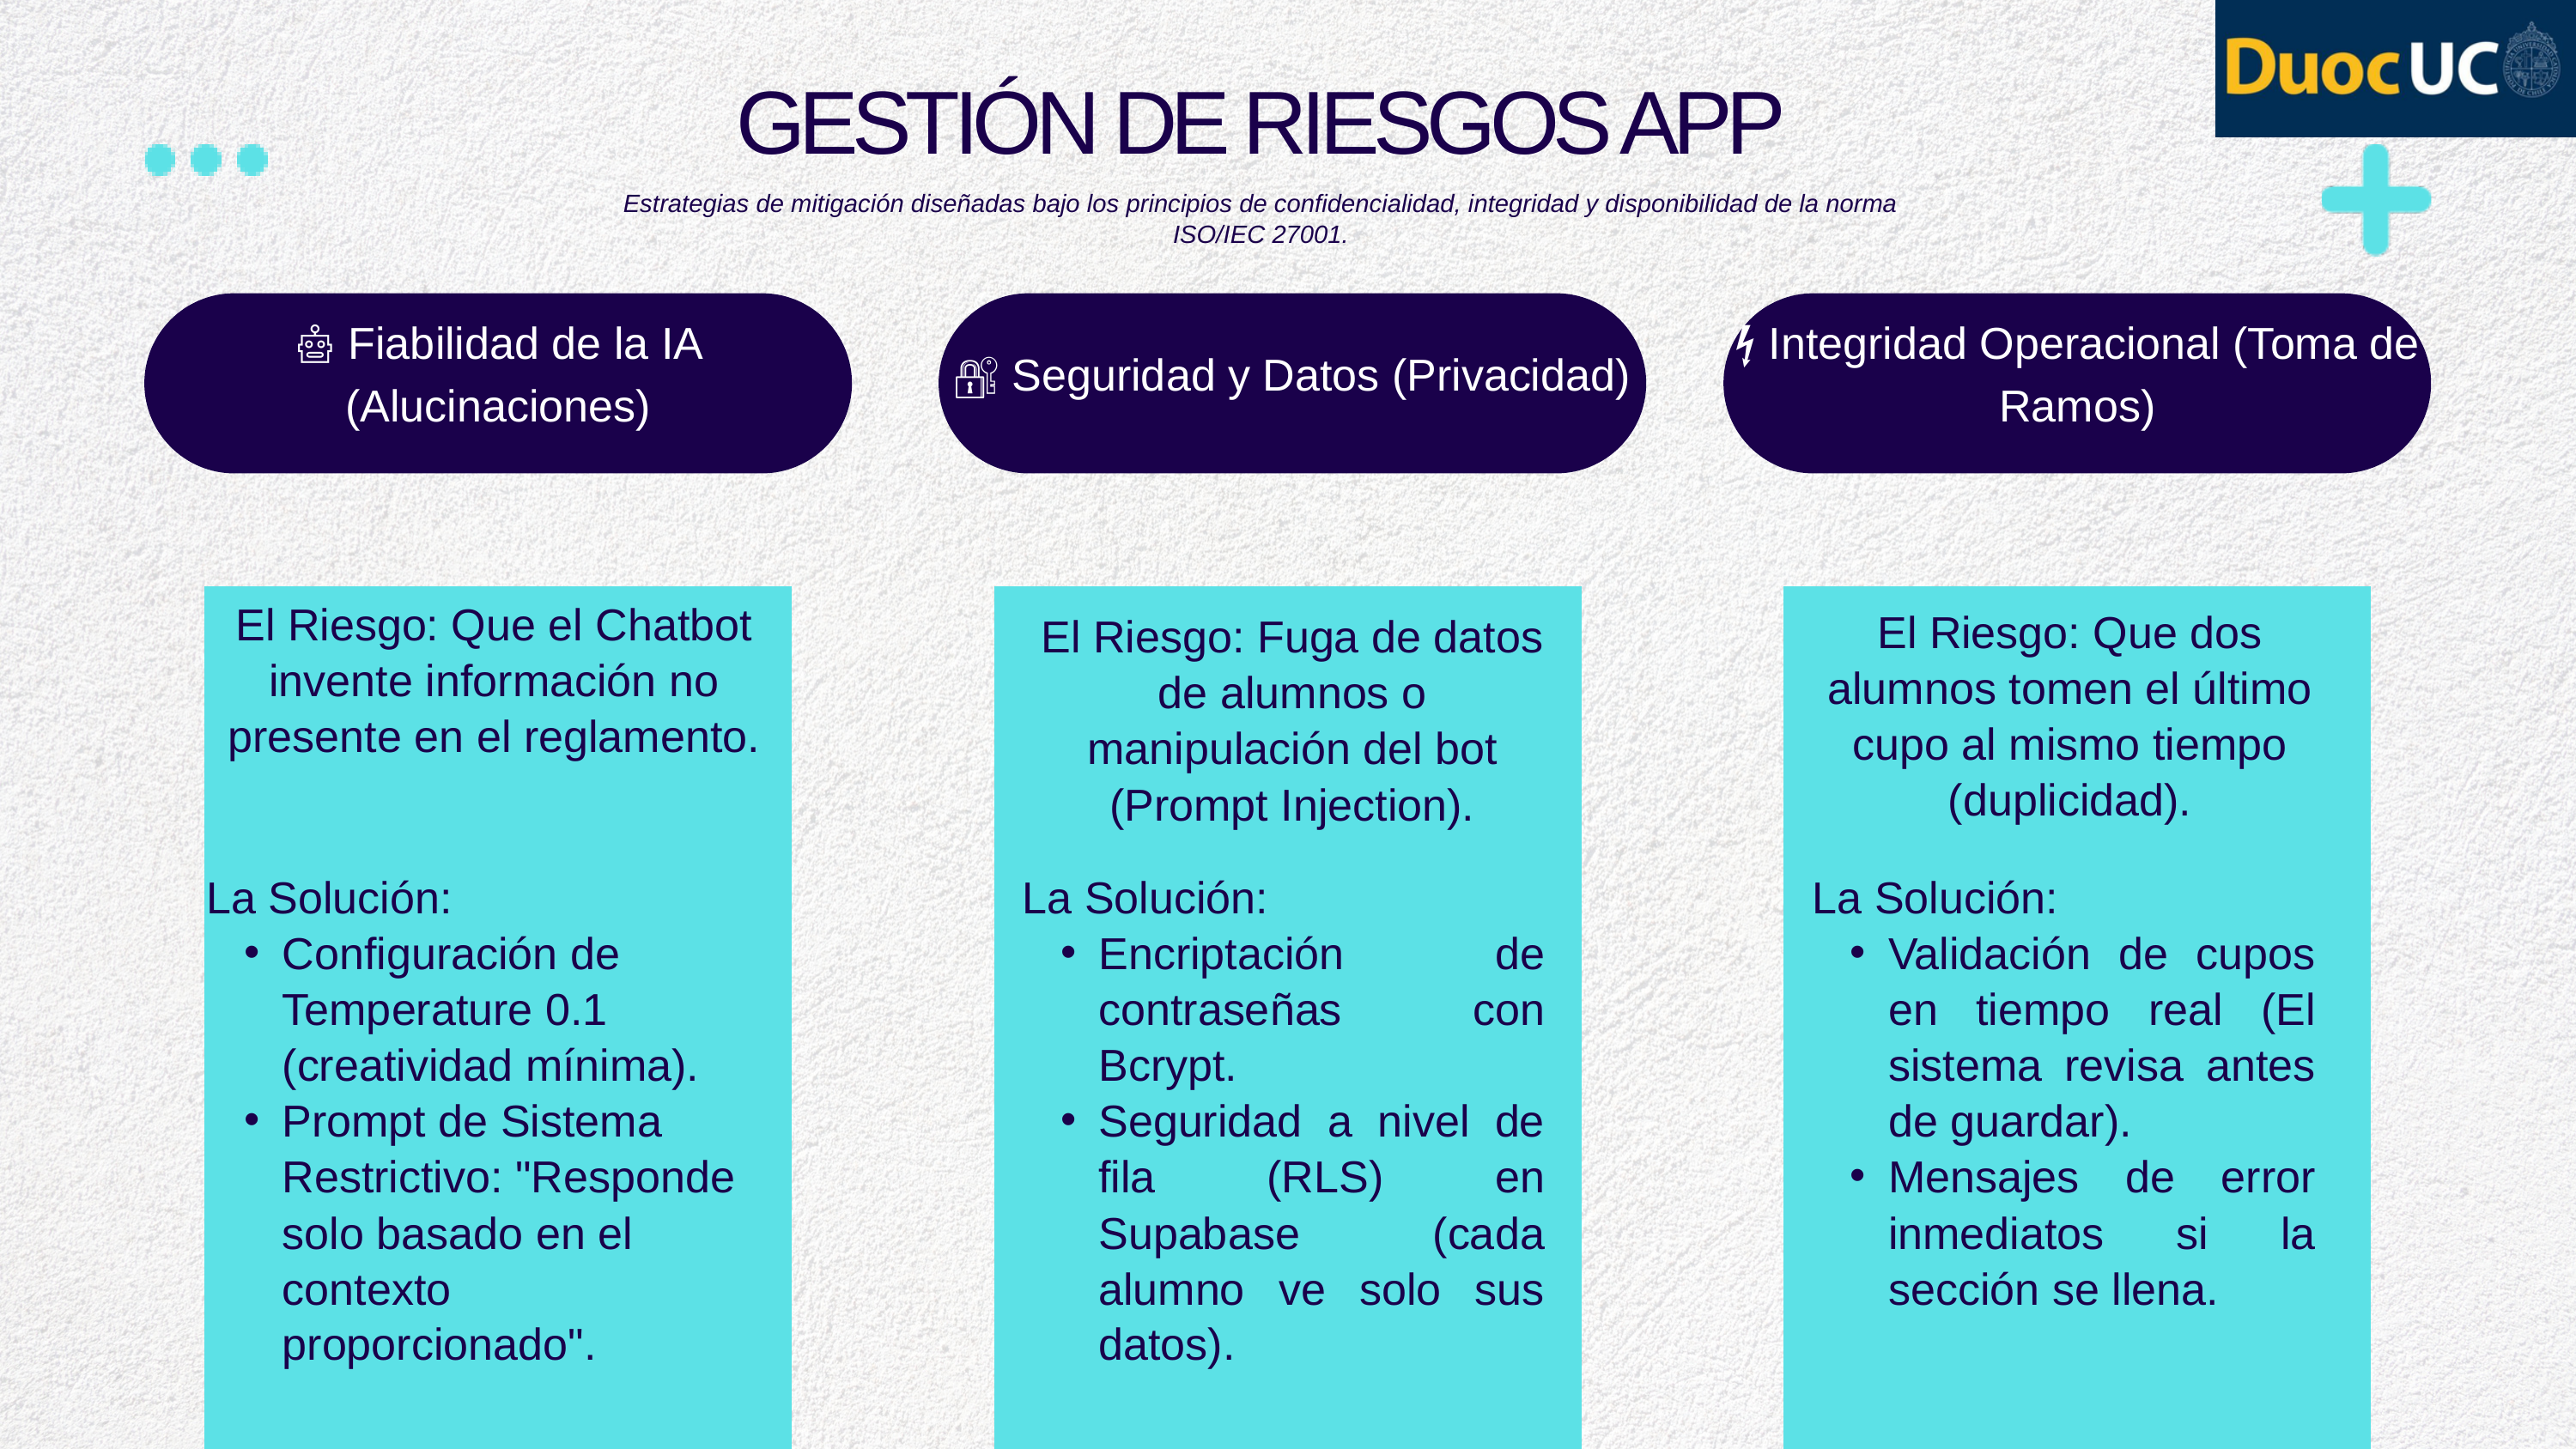

GESTIÓN DE RIESGOS APP

Estrategias de mitigación diseñadas bajo los principios de confidencialidad, integridad y disponibilidad de la norma ISO/IEC 27001.

🤖 Fiabilidad de la IA (Alucinaciones)

🔐 Seguridad y Datos (Privacidad)

⚡ Integridad Operacional (Toma de Ramos)

El Riesgo: Que el Chatbot invente información no presente en el reglamento.

El Riesgo: Que dos alumnos tomen el último cupo al mismo tiempo (duplicidad).

El Riesgo: Fuga de datos de alumnos o manipulación del bot (Prompt Injection).
La Solución:
Configuración de Temperature 0.1 (creatividad mínima).
Prompt de Sistema Restrictivo: "Responde solo basado en el contexto proporcionado".

La Solución:
Encriptación de contraseñas con Bcrypt.
Seguridad a nivel de fila (RLS) en Supabase (cada alumno ve solo sus datos).

La Solución:
Validación de cupos en tiempo real (El sistema revisa antes de guardar).
Mensajes de error inmediatos si la sección se llena.